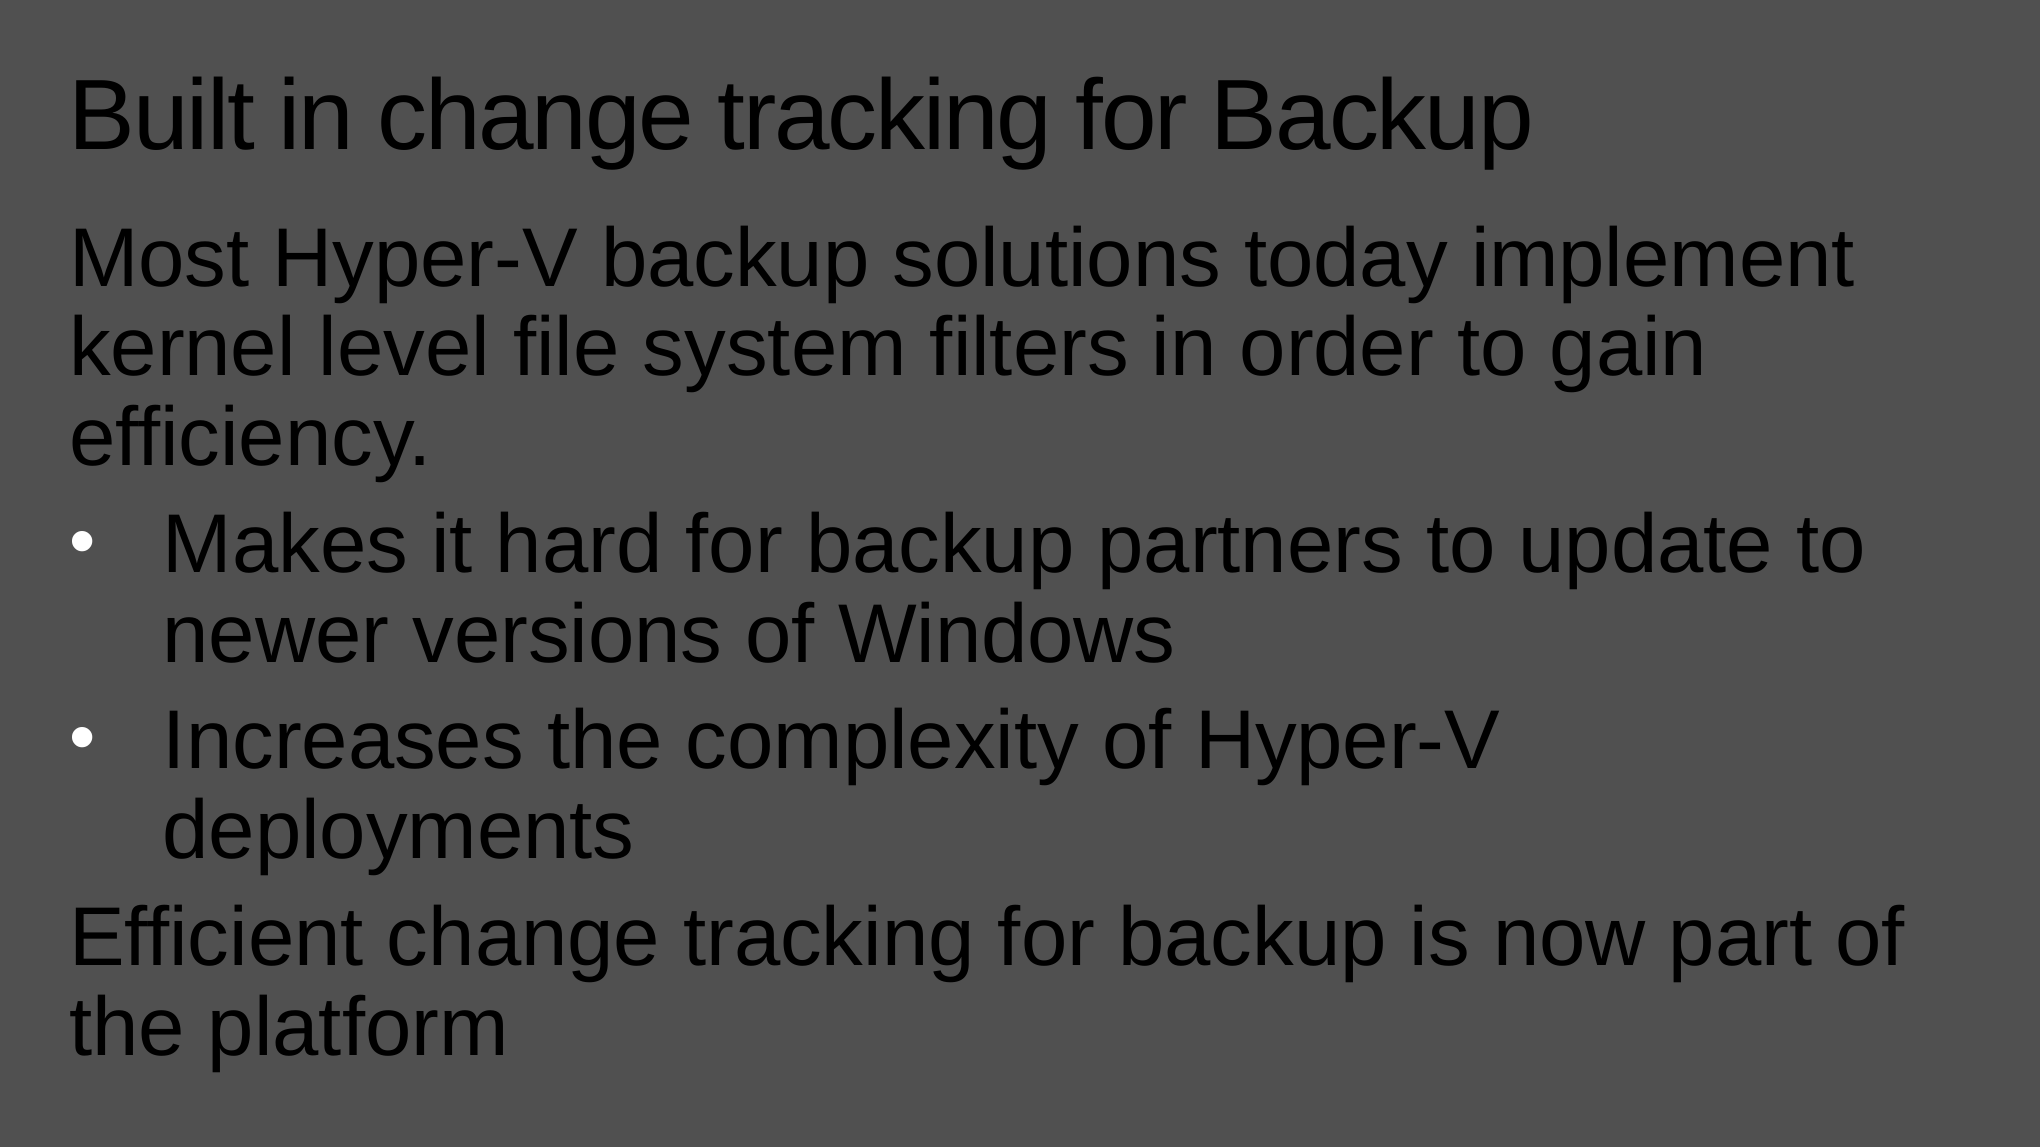

# Built in change tracking for Backup
Most Hyper-V backup solutions today implement kernel level file system filters in order to gain efficiency.
Makes it hard for backup partners to update to newer versions of Windows
Increases the complexity of Hyper-V deployments
Efficient change tracking for backup is now part of the platform